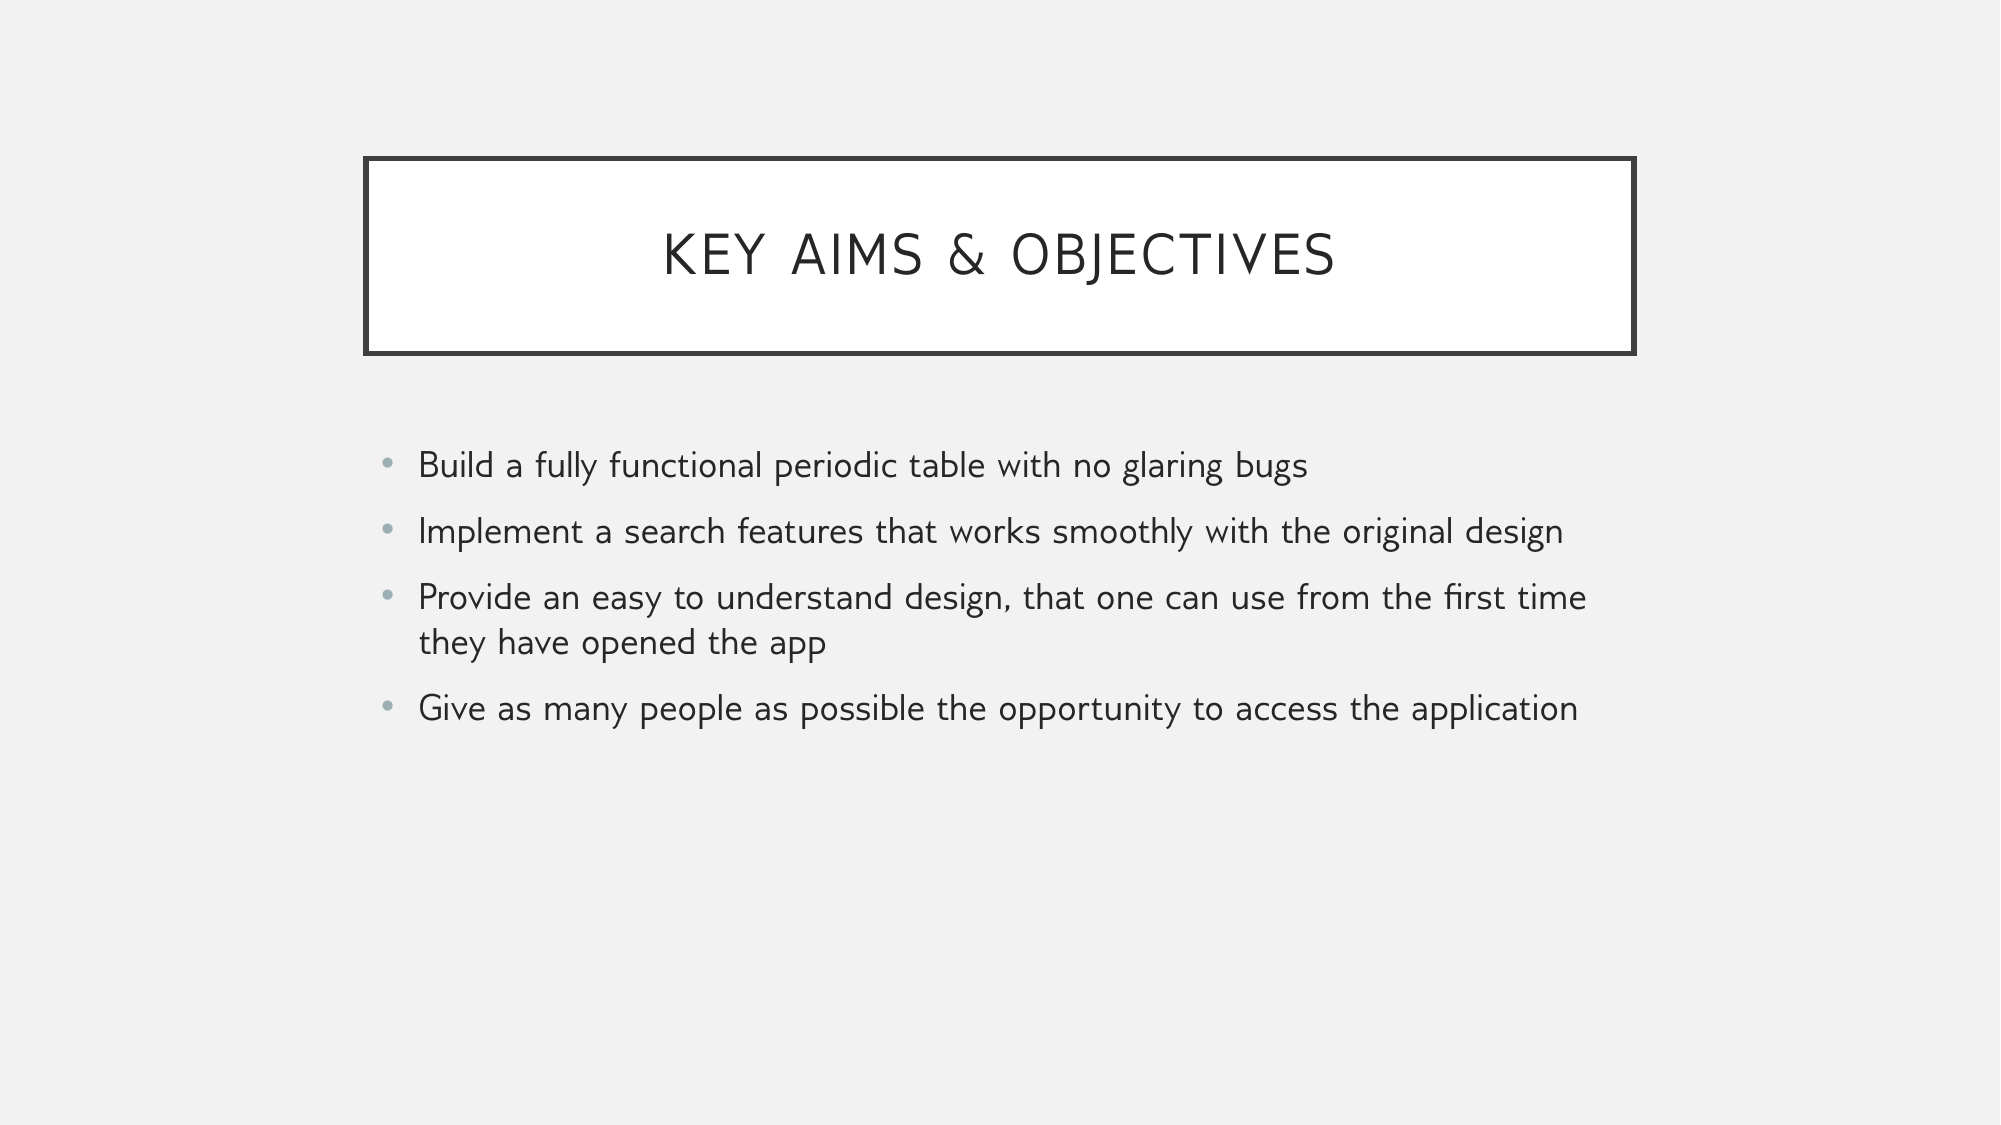

# Key aims & objectives
Build a fully functional periodic table with no glaring bugs
Implement a search features that works smoothly with the original design
Provide an easy to understand design, that one can use from the first time they have opened the app
Give as many people as possible the opportunity to access the application